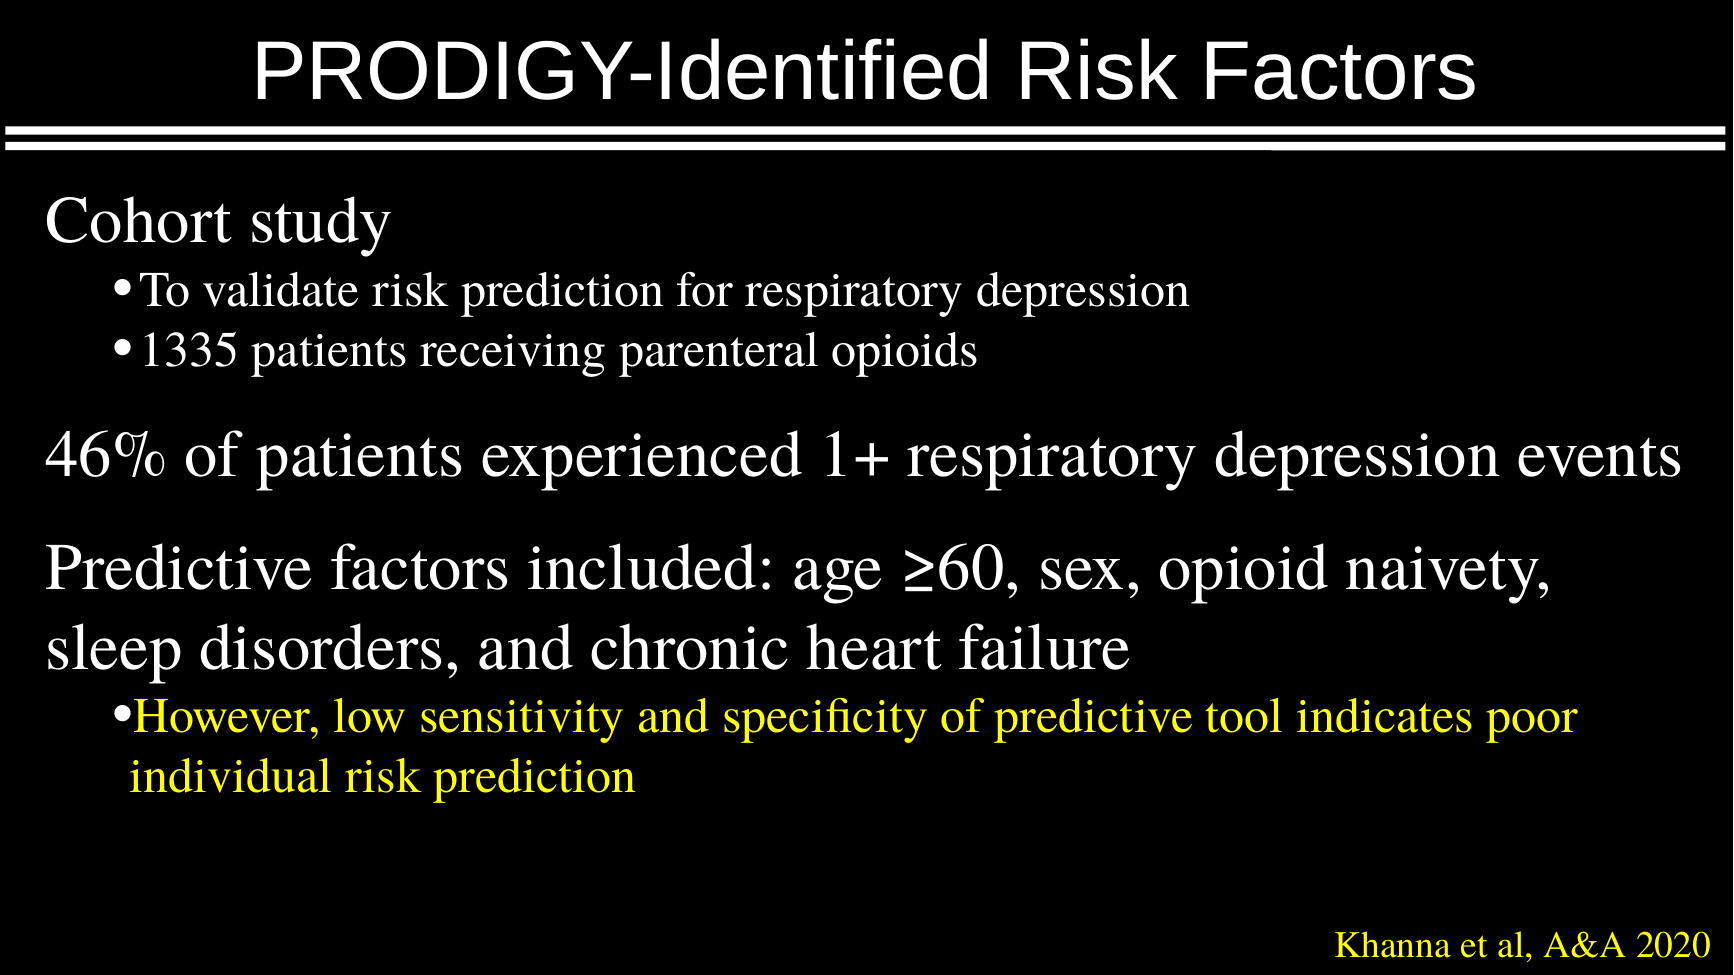

# PRODIGY-Identified Risk Factors
Cohort study
To validate risk prediction for respiratory depression
1335 patients receiving parenteral opioids
46% of patients experienced 1+ respiratory depression events
Predictive factors included: age ≥60, sex, opioid naivety, sleep disorders, and chronic heart failure
However, low sensitivity and specificity of predictive tool indicates poor individual risk prediction
Khanna et al, A&A 2020